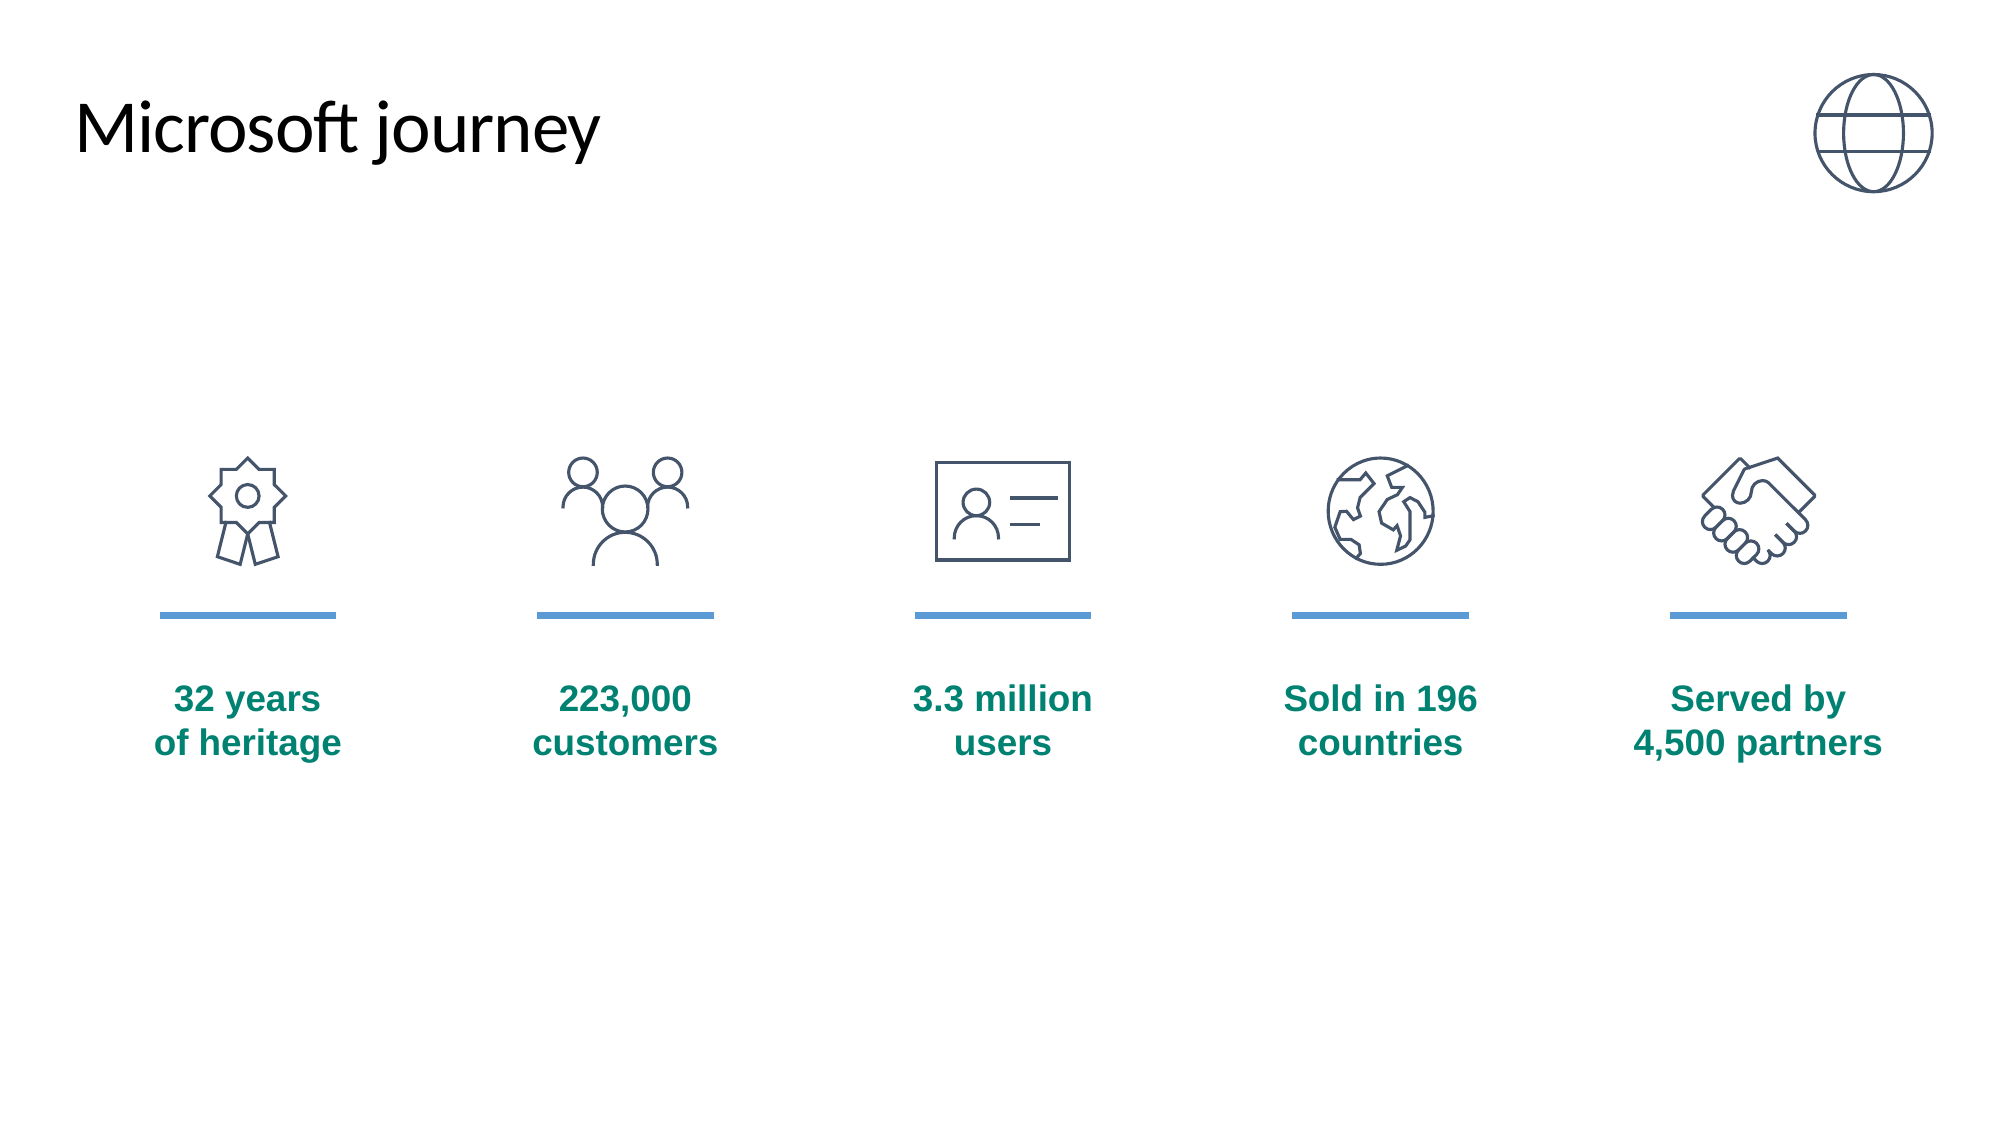

# Microsoft journey

32 years
of heritage
223,000
customers
3.3 million
users
Sold in 196
countries
Served by
4,500 partners